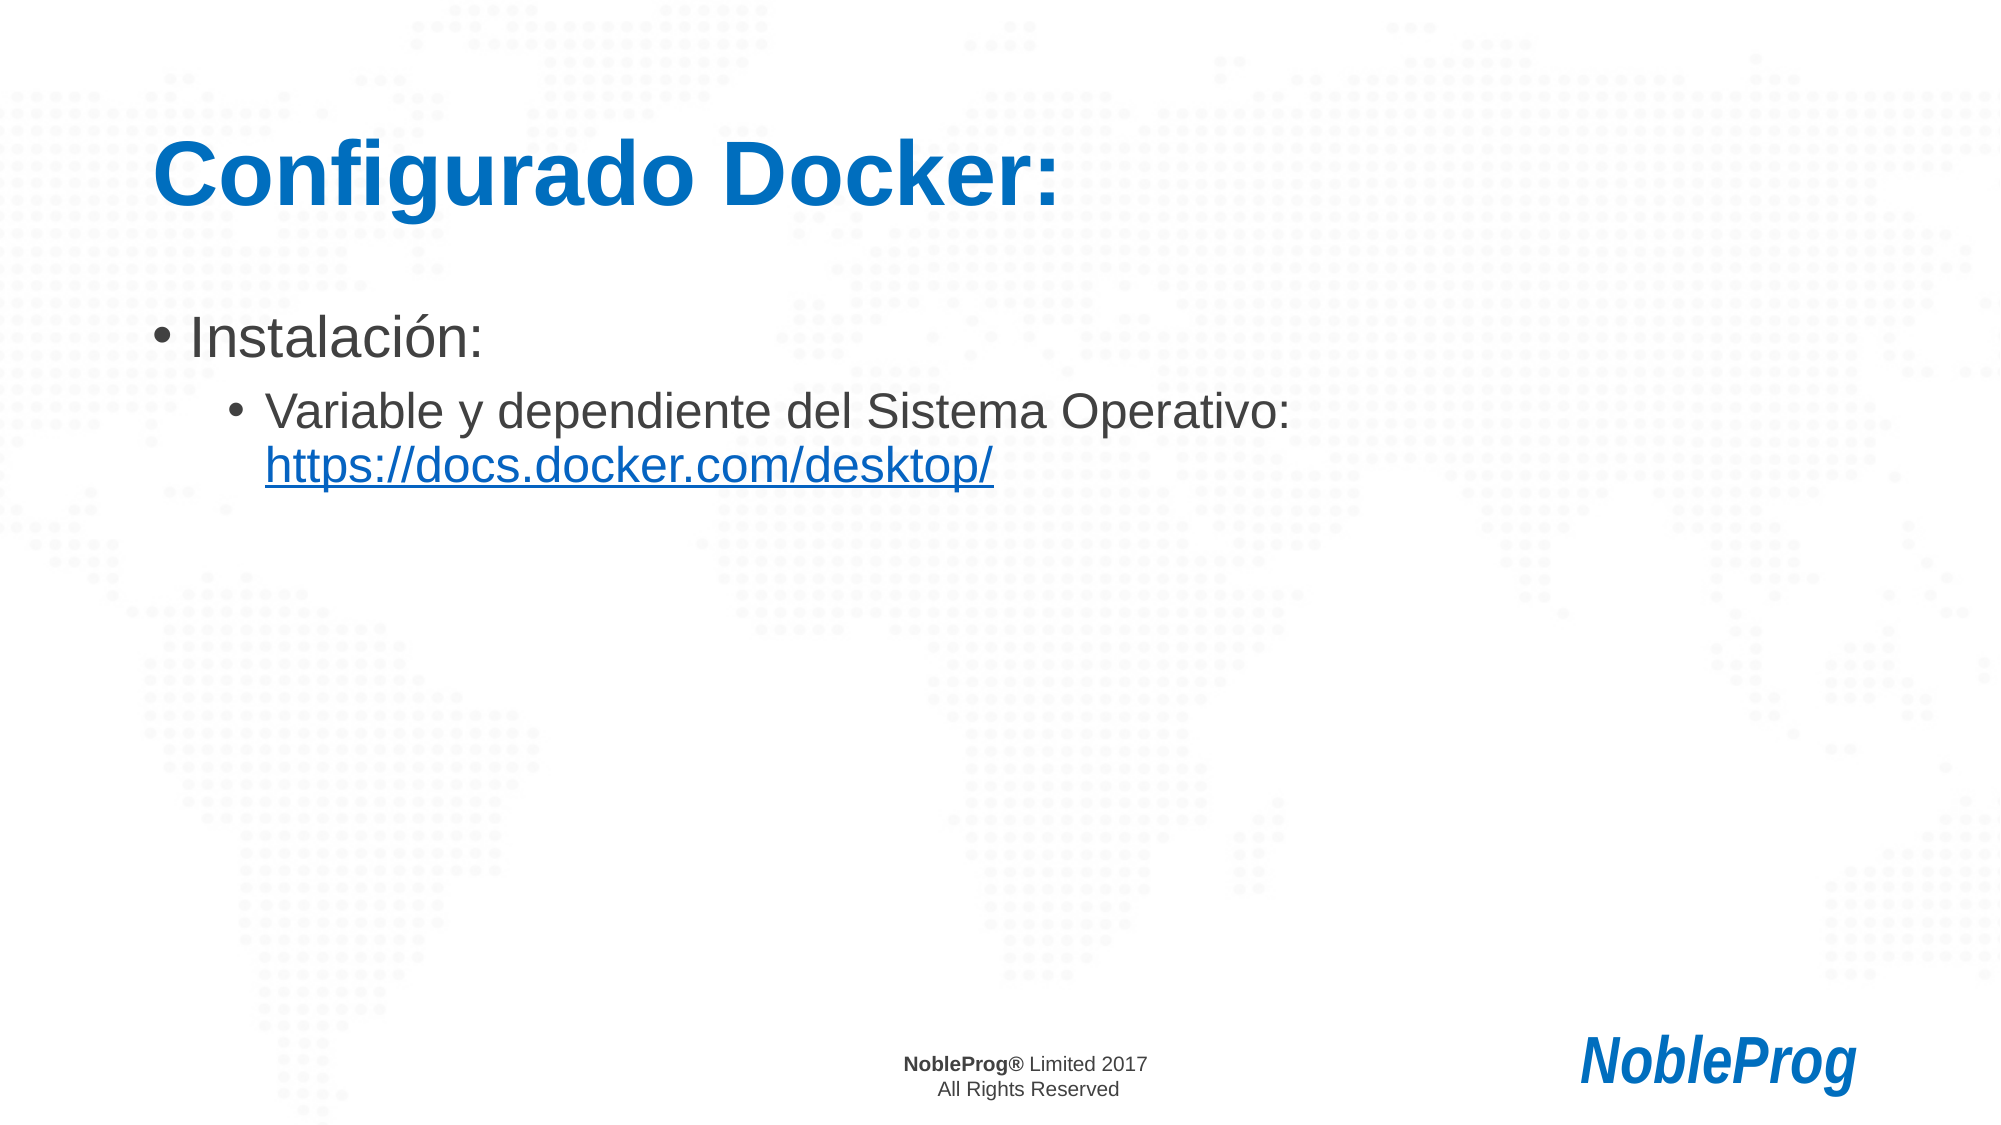

# Configurado Docker:
Instalación:
Variable y dependiente del Sistema Operativo:
https://docs.docker.com/desktop/